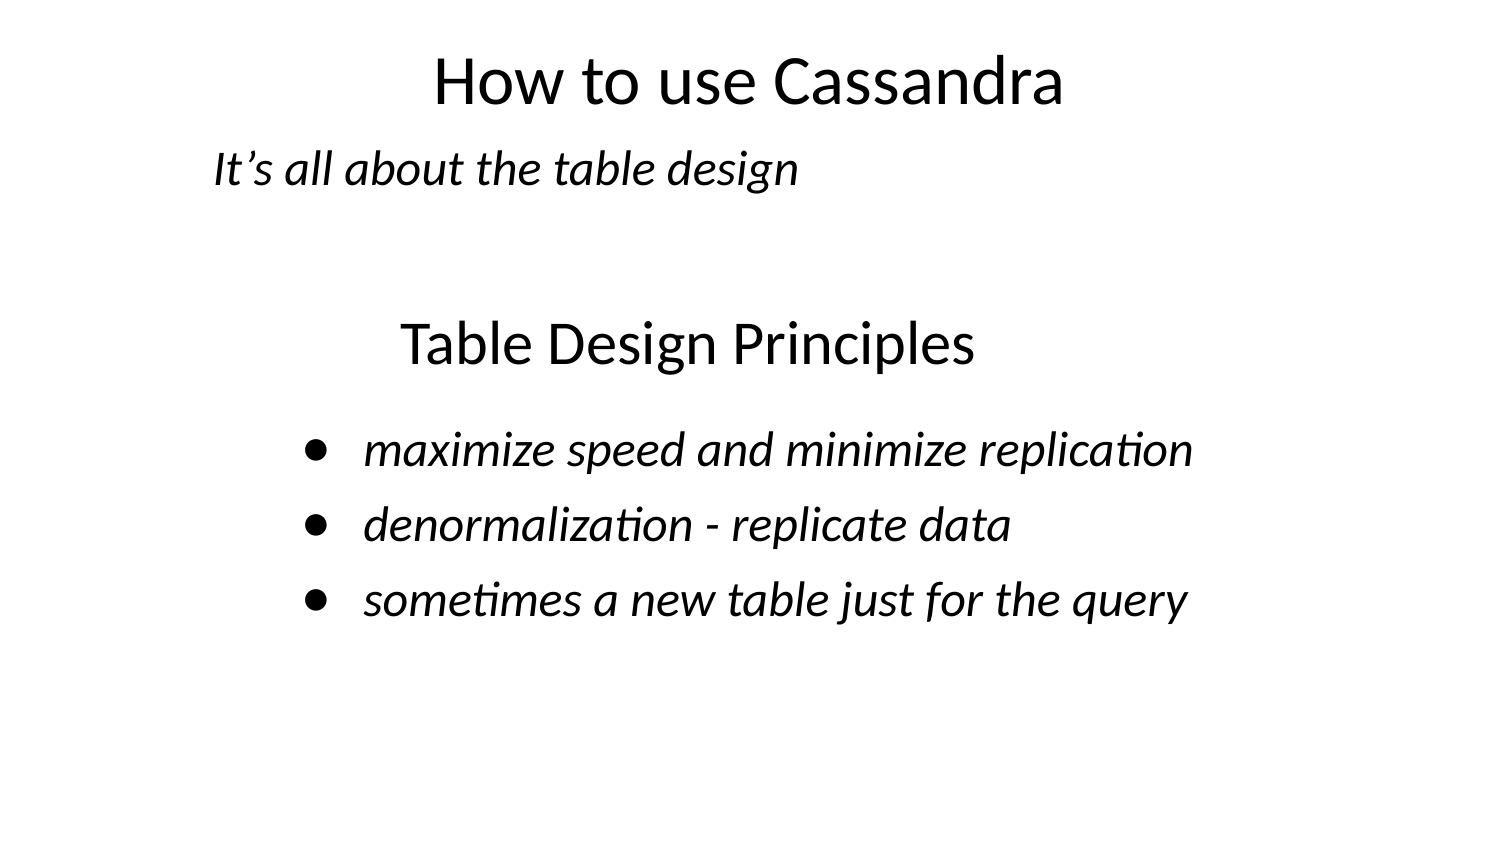

How to use Cassandra
# Table Design Principles
It’s all about the table design

maximize speed and minimize replication
denormalization - replicate data
sometimes a new table just for the query